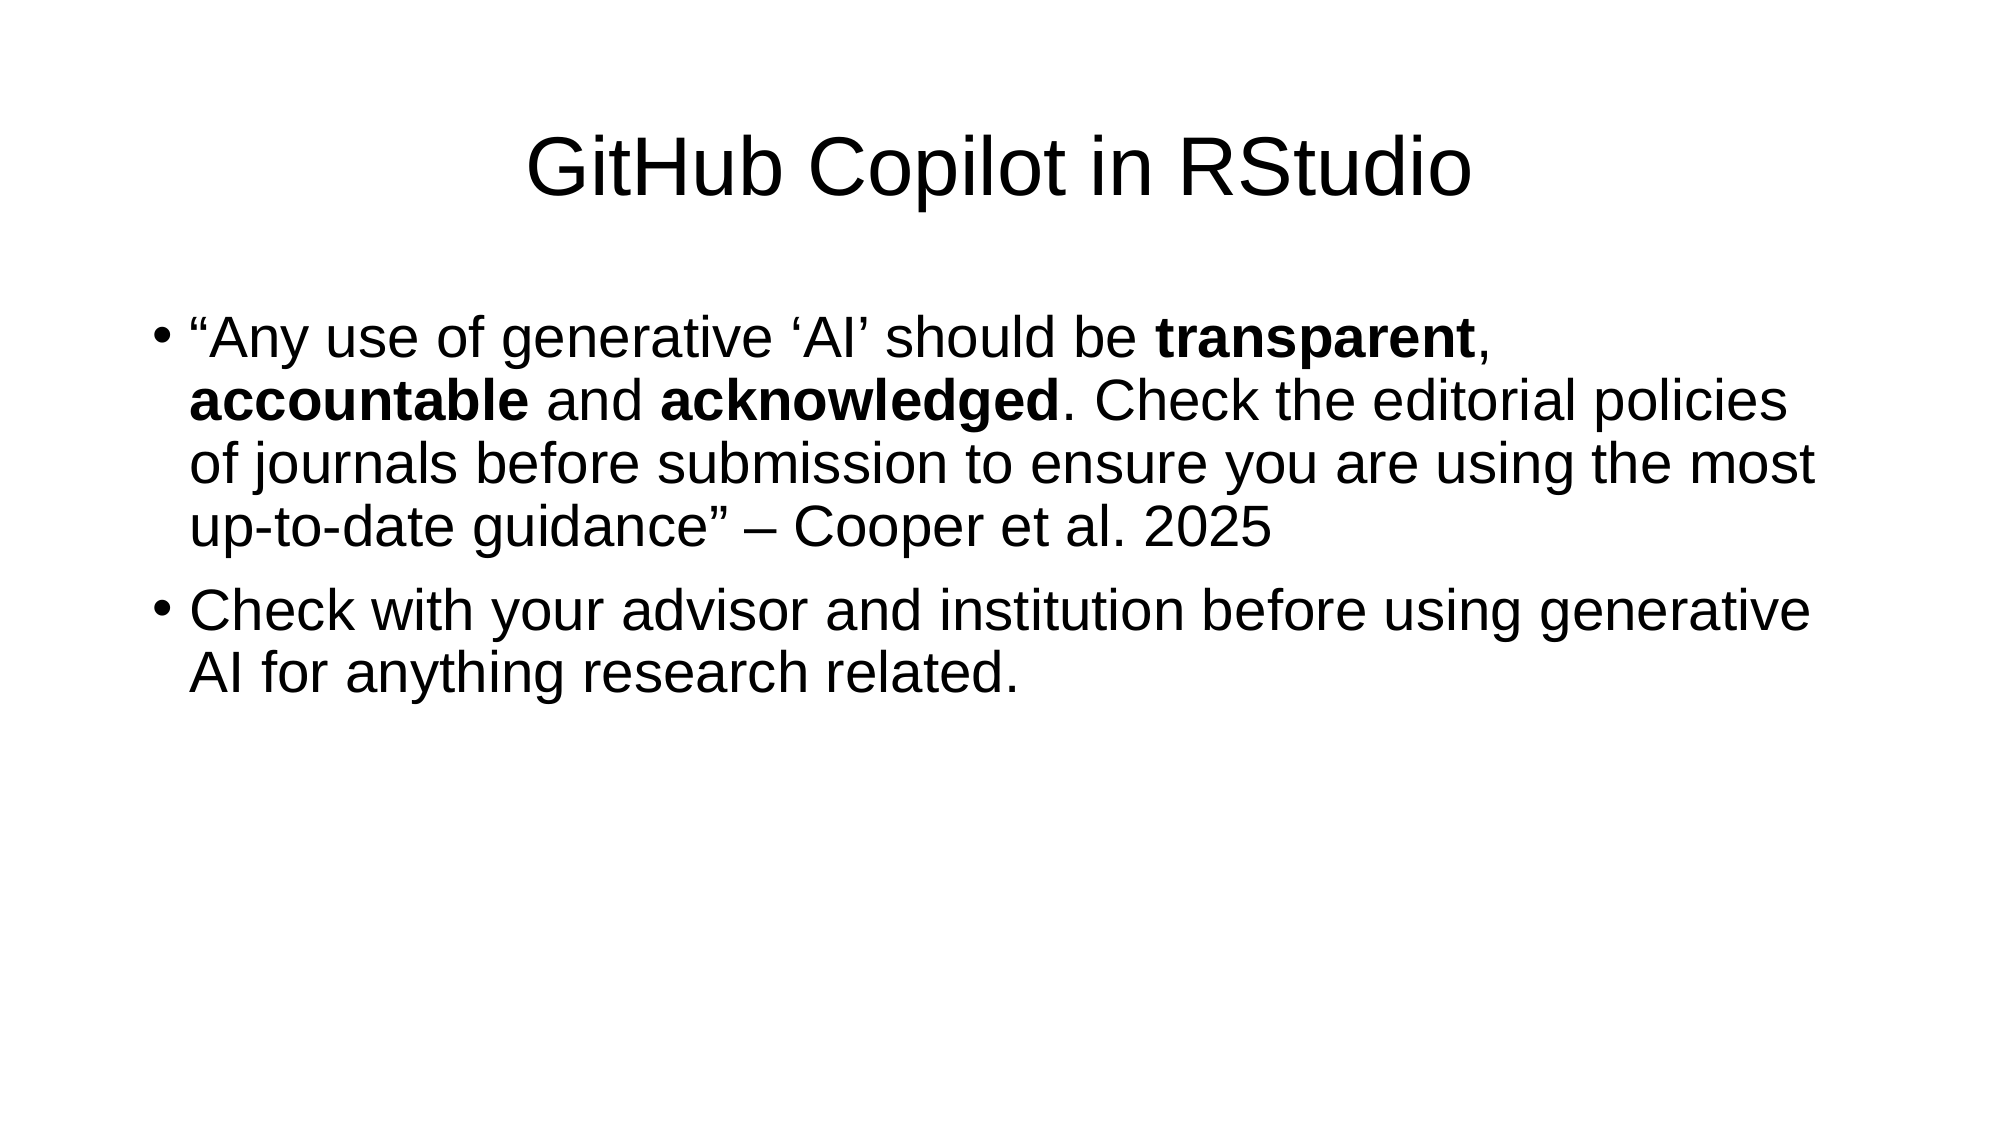

# GitHub Copilot in RStudio
“Any use of generative ‘AI’ should be transparent, accountable and acknowledged. Check the editorial policies of journals before submission to ensure you are using the most up-to-date guidance” – Cooper et al. 2025
Check with your advisor and institution before using generative AI for anything research related.